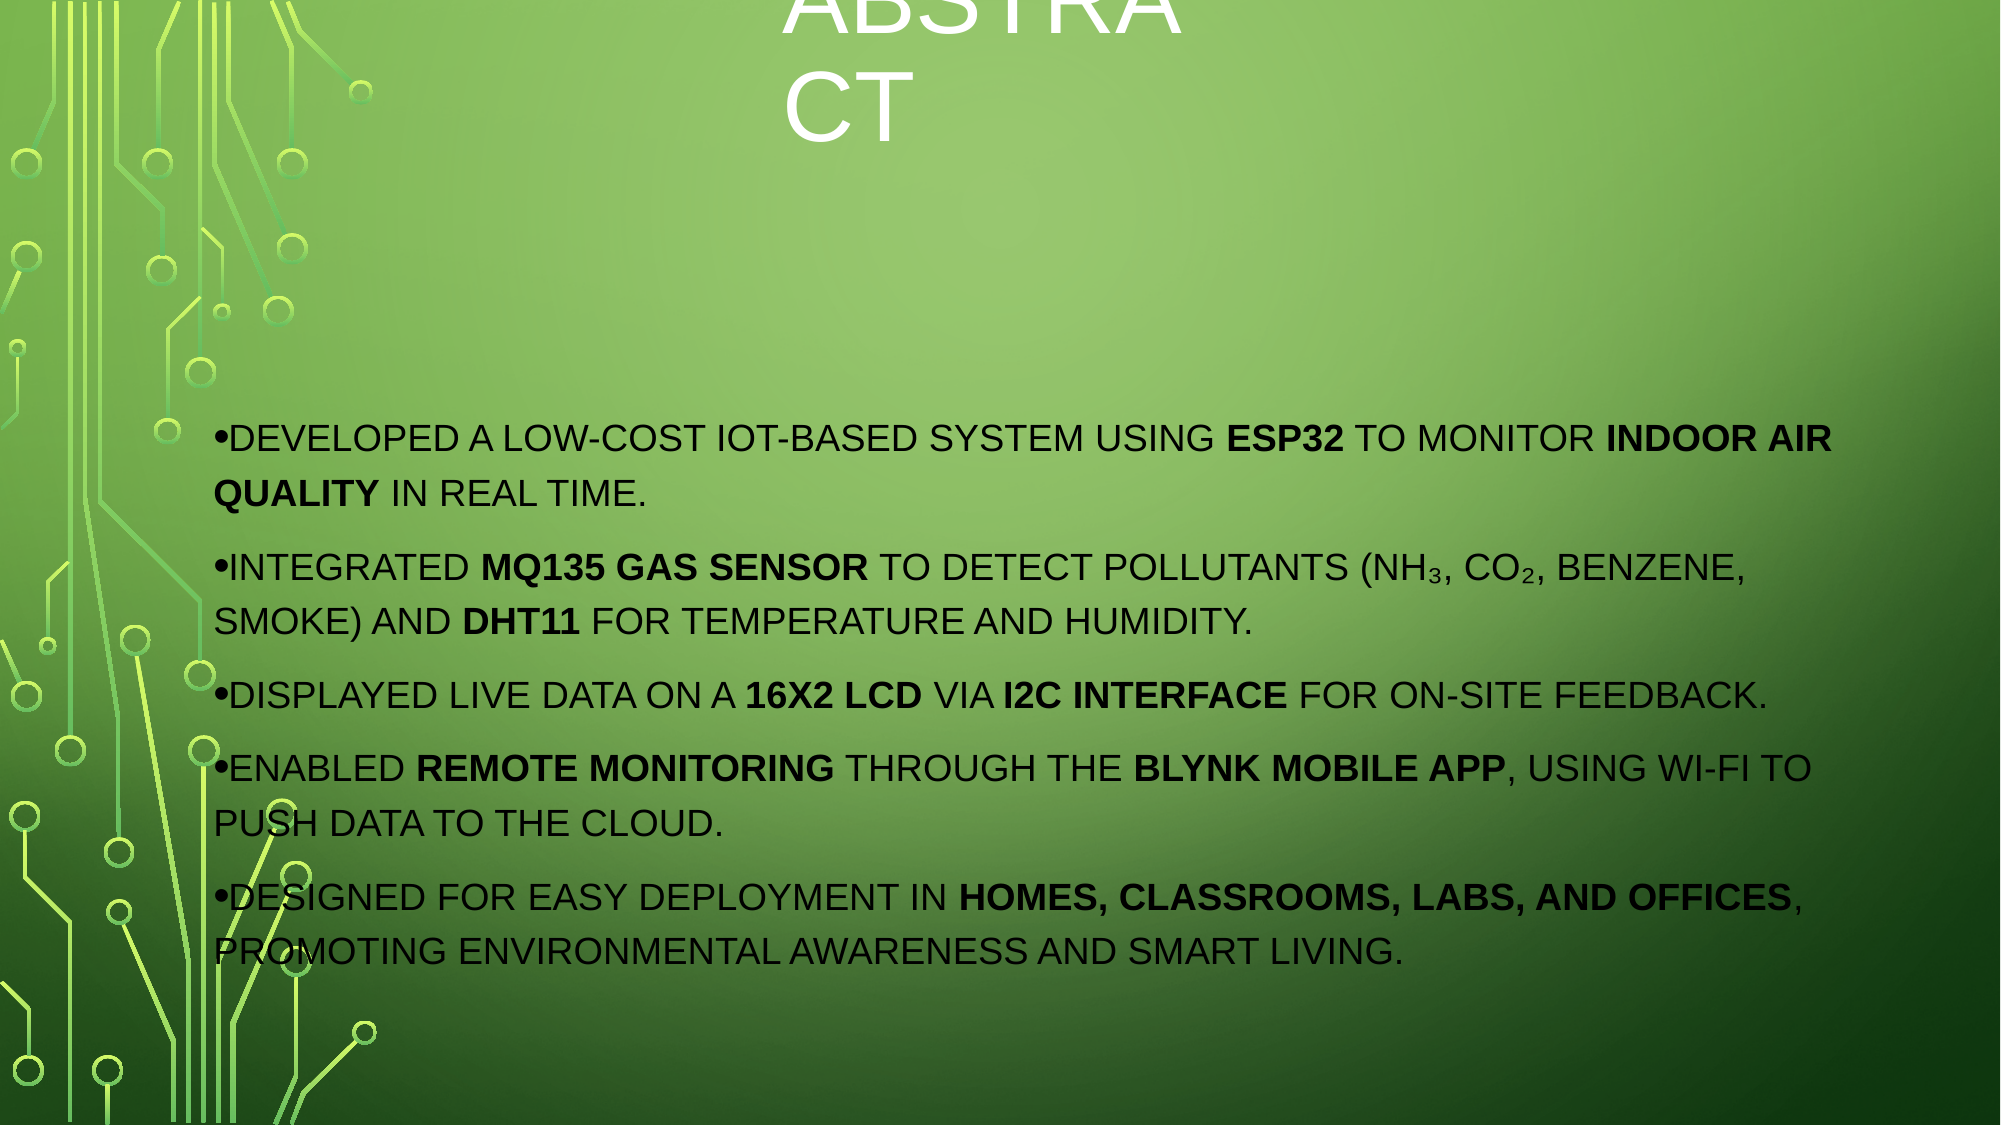

# abstract
Developed a low-cost IoT-based system using ESP32 to monitor indoor air quality in real time.
Integrated MQ135 gas sensor to detect pollutants (NH₃, CO₂, benzene, smoke) and DHT11 for temperature and humidity.
Displayed live data on a 16x2 LCD via I2C interface for on-site feedback.
Enabled remote monitoring through the Blynk mobile app, using Wi-Fi to push data to the cloud.
Designed for easy deployment in homes, classrooms, labs, and offices, promoting environmental awareness and smart living.